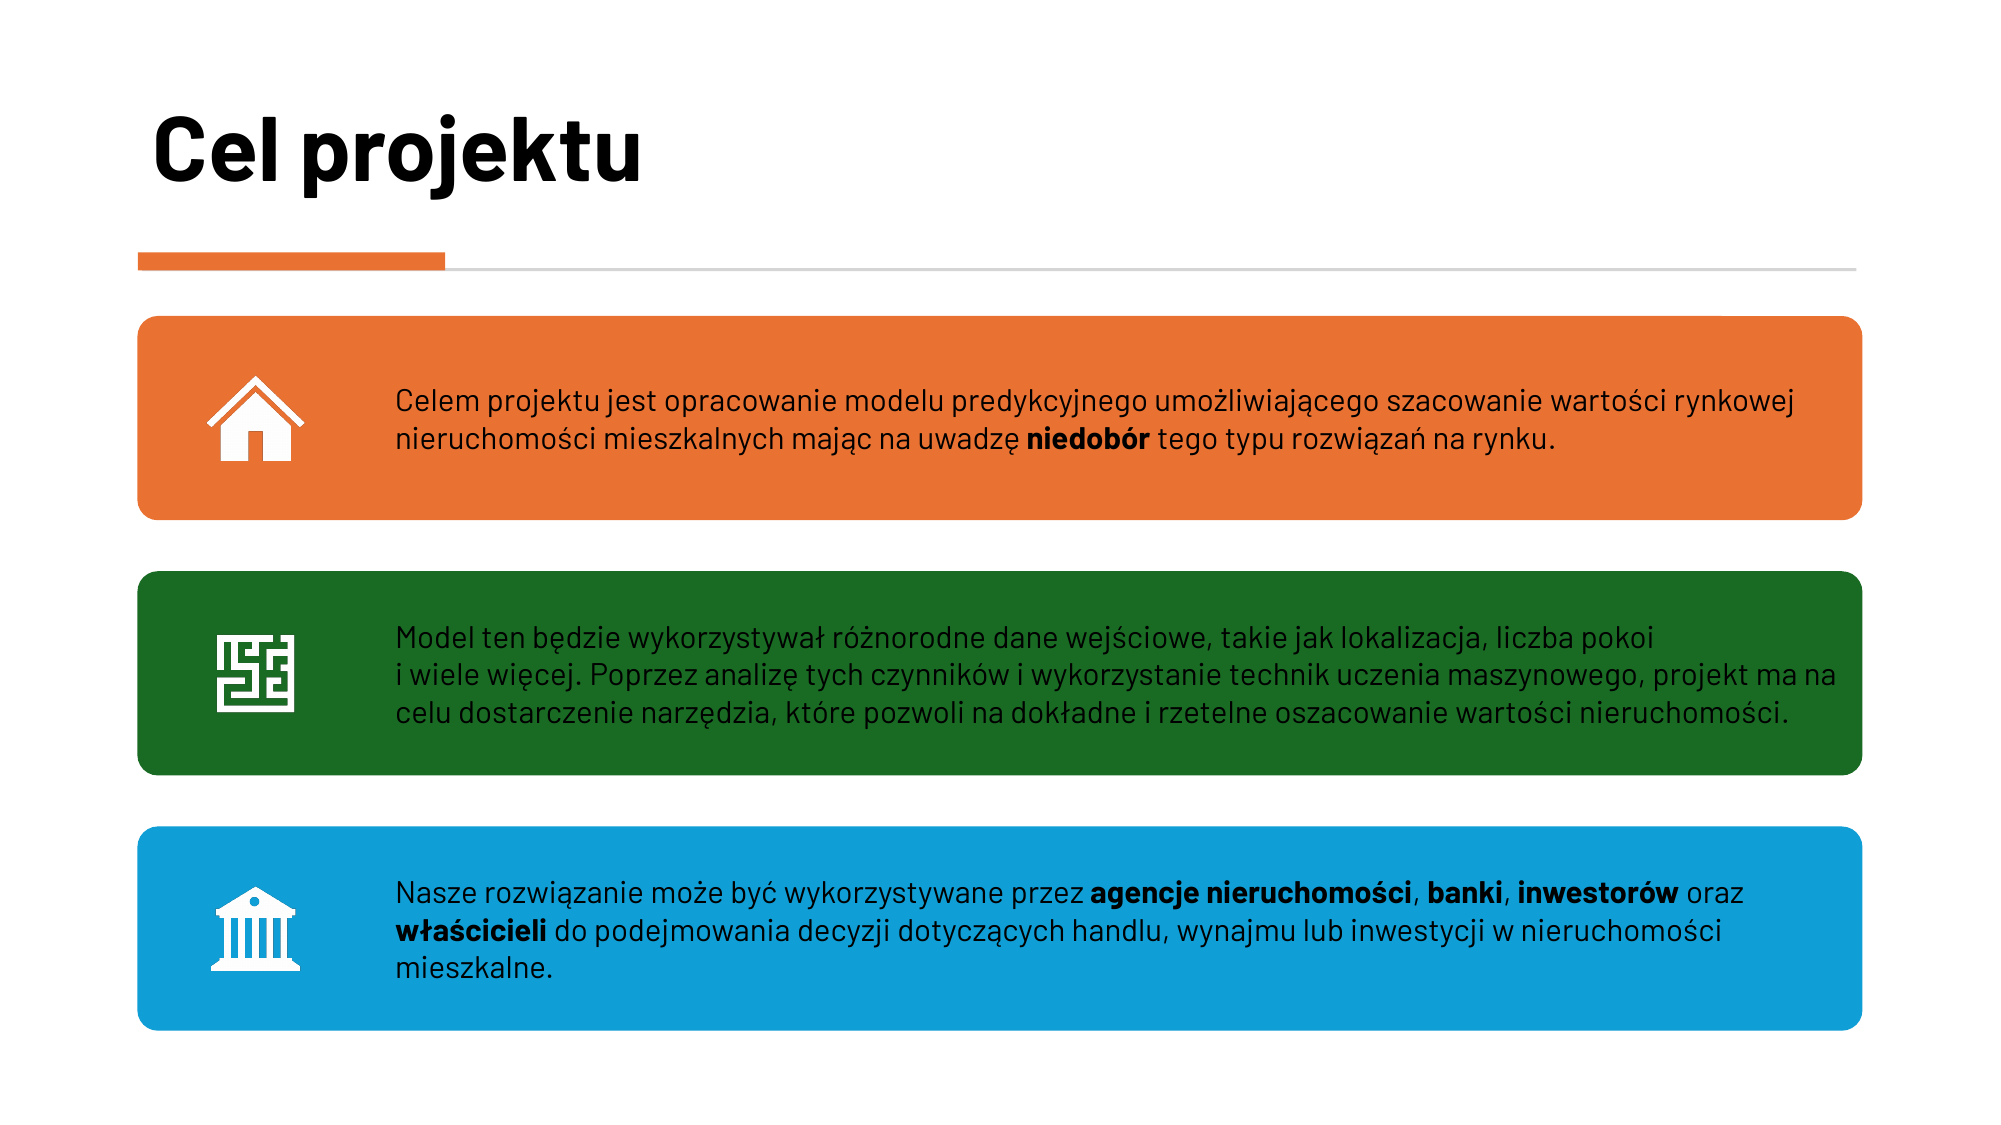

# Cel projektu

Celem projektu jest opracowanie modelu predykcyjnego umożliwiającego szacowanie wartości rynkowej nieruchomości mieszkalnych mając na uwadzę niedobór tego typu rozwiązań na rynku.
Model ten będzie wykorzystywał różnorodne dane wejściowe, takie jak lokalizacja, liczba pokoi
i wiele więcej. Poprzez analizę tych czynników i wykorzystanie technik uczenia maszynowego, projekt ma na celu dostarczenie narzędzia, które pozwoli na dokładne i rzetelne oszacowanie wartości nieruchomości.
Nasze rozwiązanie może być wykorzystywane przez agencje nieruchomości, banki, inwestorów oraz właścicieli do podejmowania decyzji dotyczących handlu, wynajmu lub inwestycji w nieruchomości mieszkalne.